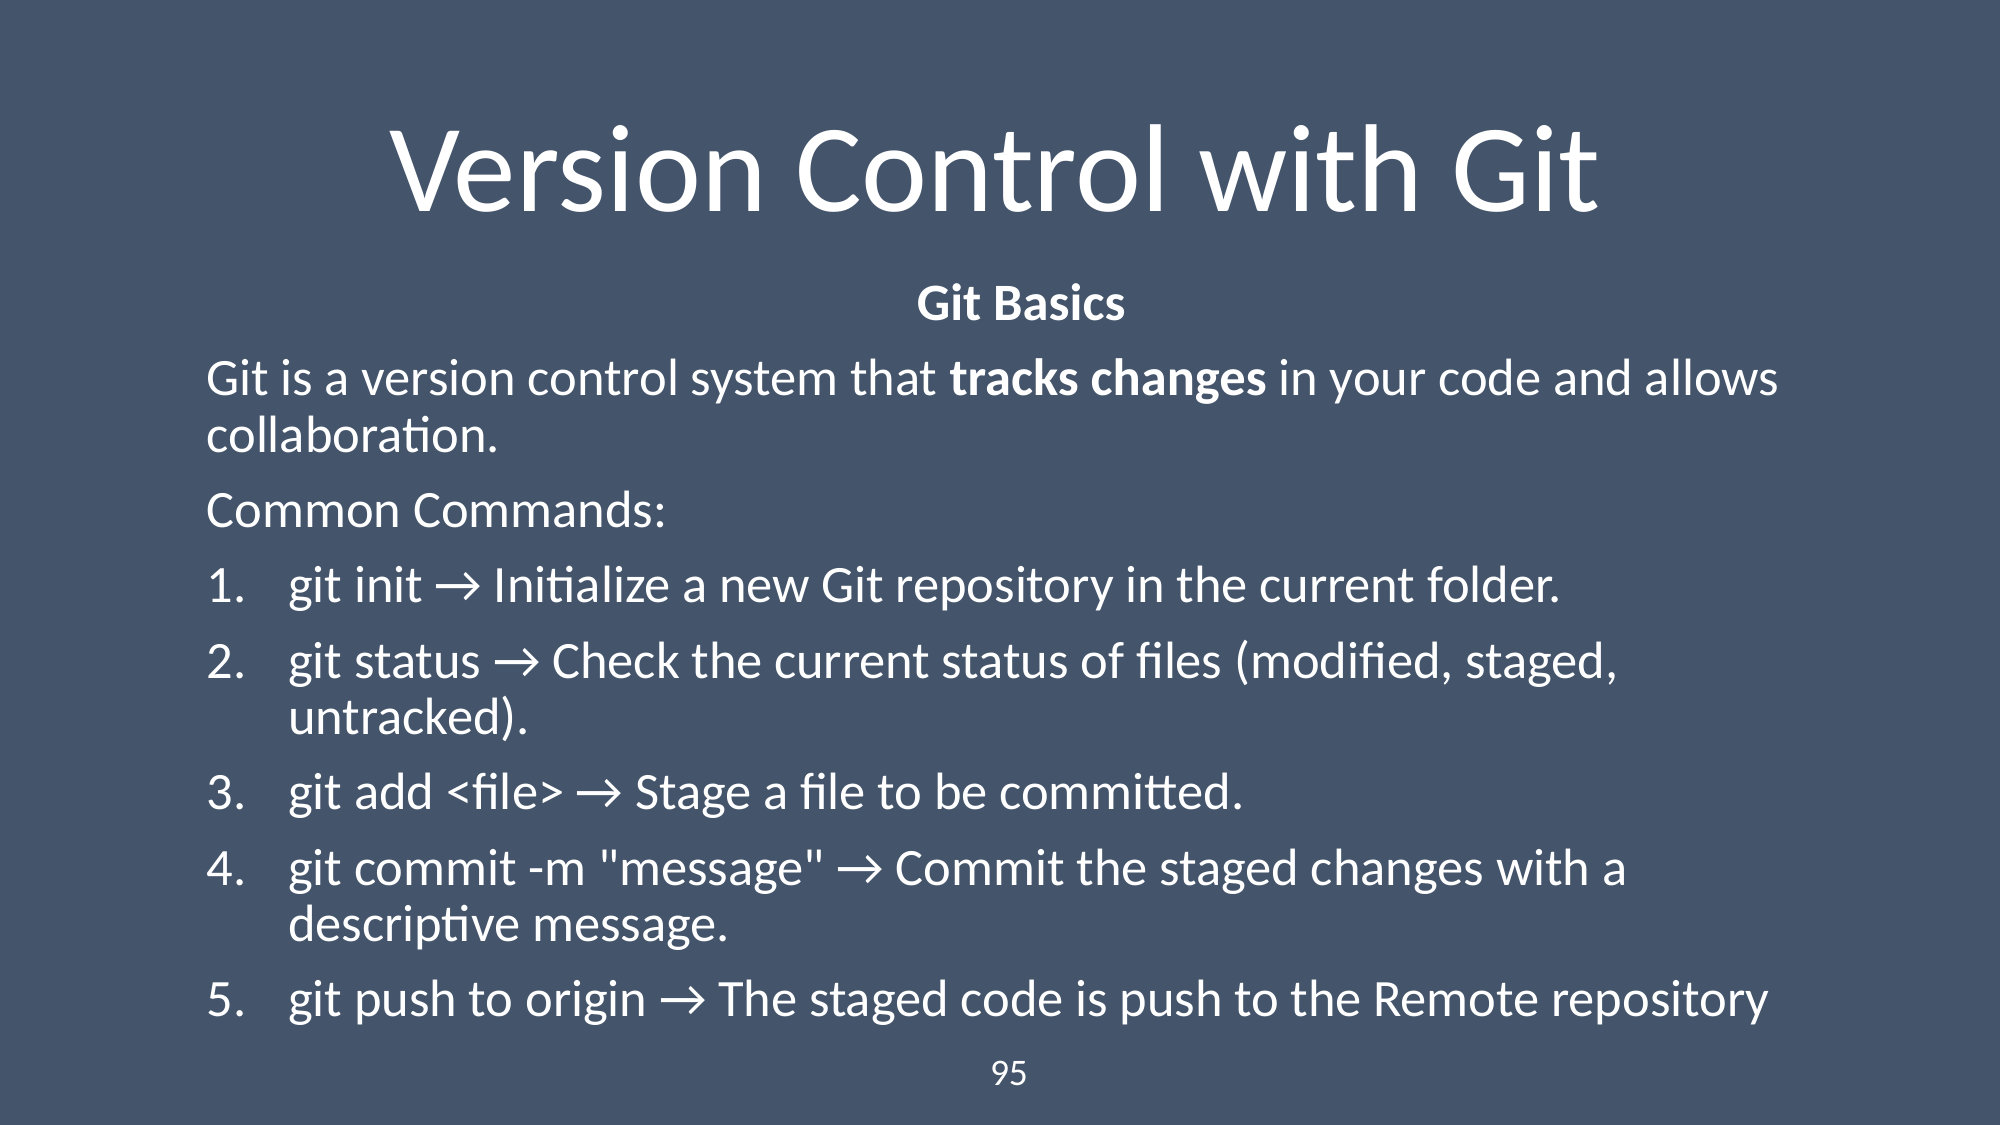

# Version Control with Git
Git Basics
Git is a version control system that tracks changes in your code and allows collaboration.
Common Commands:
git init → Initialize a new Git repository in the current folder.
git status → Check the current status of files (modified, staged, untracked).
git add <file> → Stage a file to be committed.
git commit -m "message" → Commit the staged changes with a descriptive message.
git push to origin → The staged code is push to the Remote repository

95